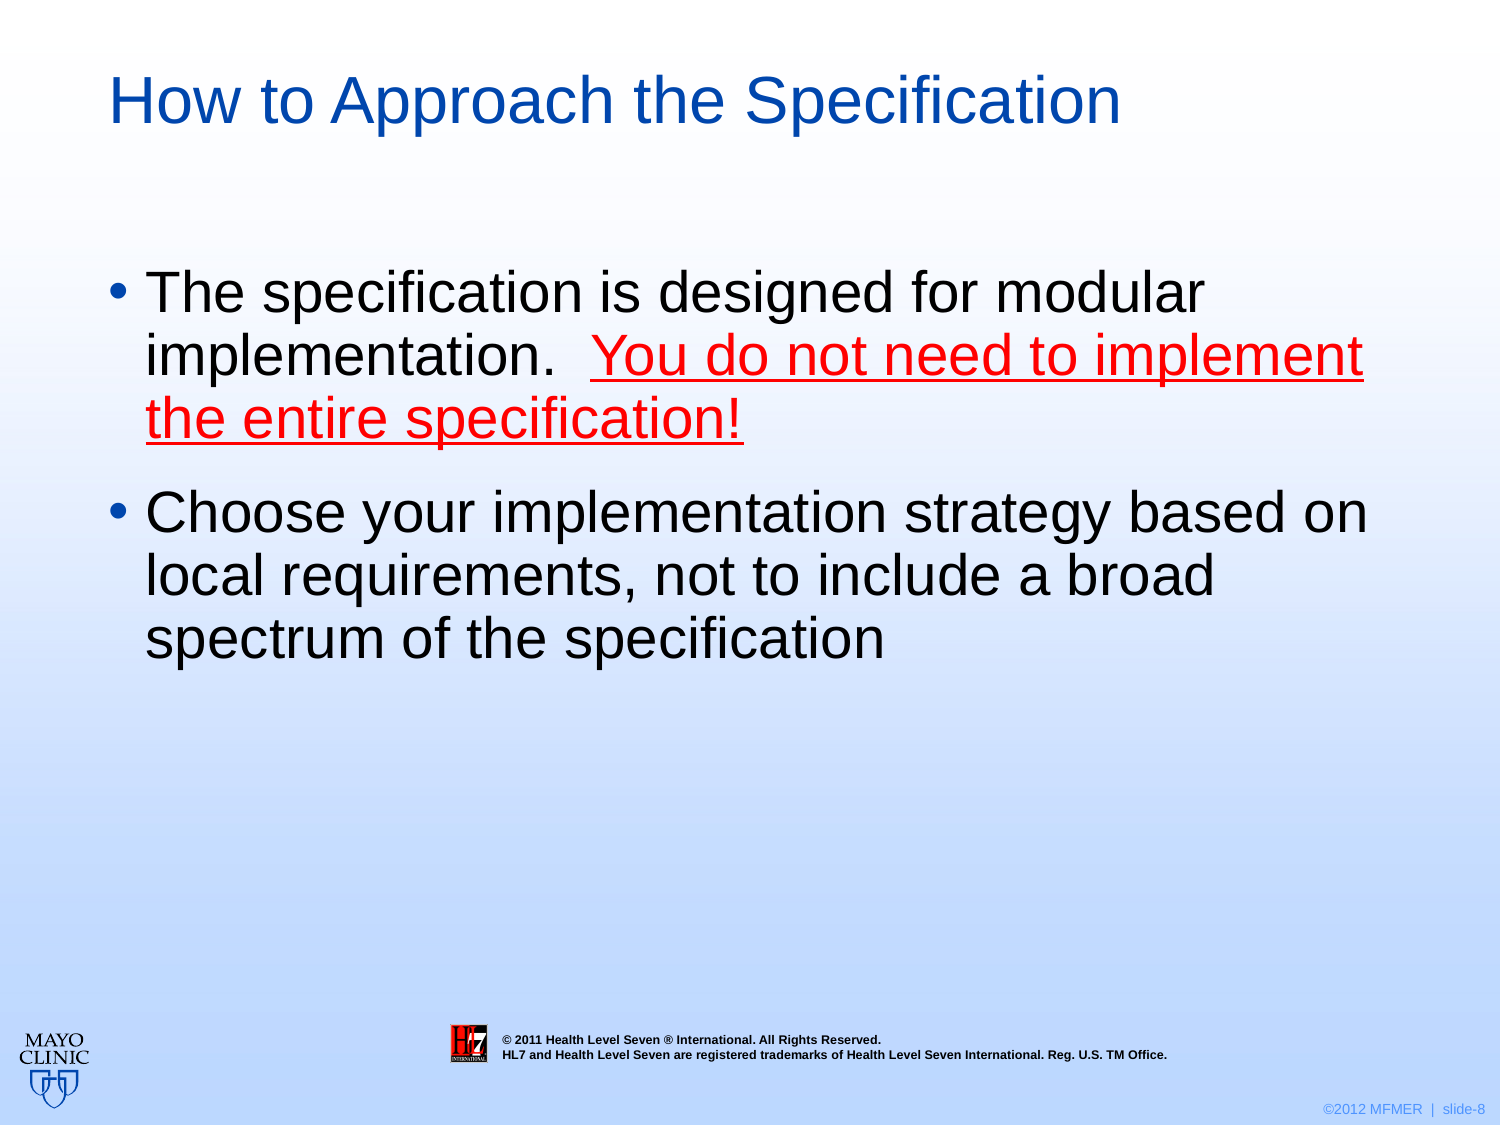

# How to Approach the Specification
The specification is designed for modular implementation.  You do not need to implement the entire specification!
Choose your implementation strategy based on local requirements, not to include a broad spectrum of the specification